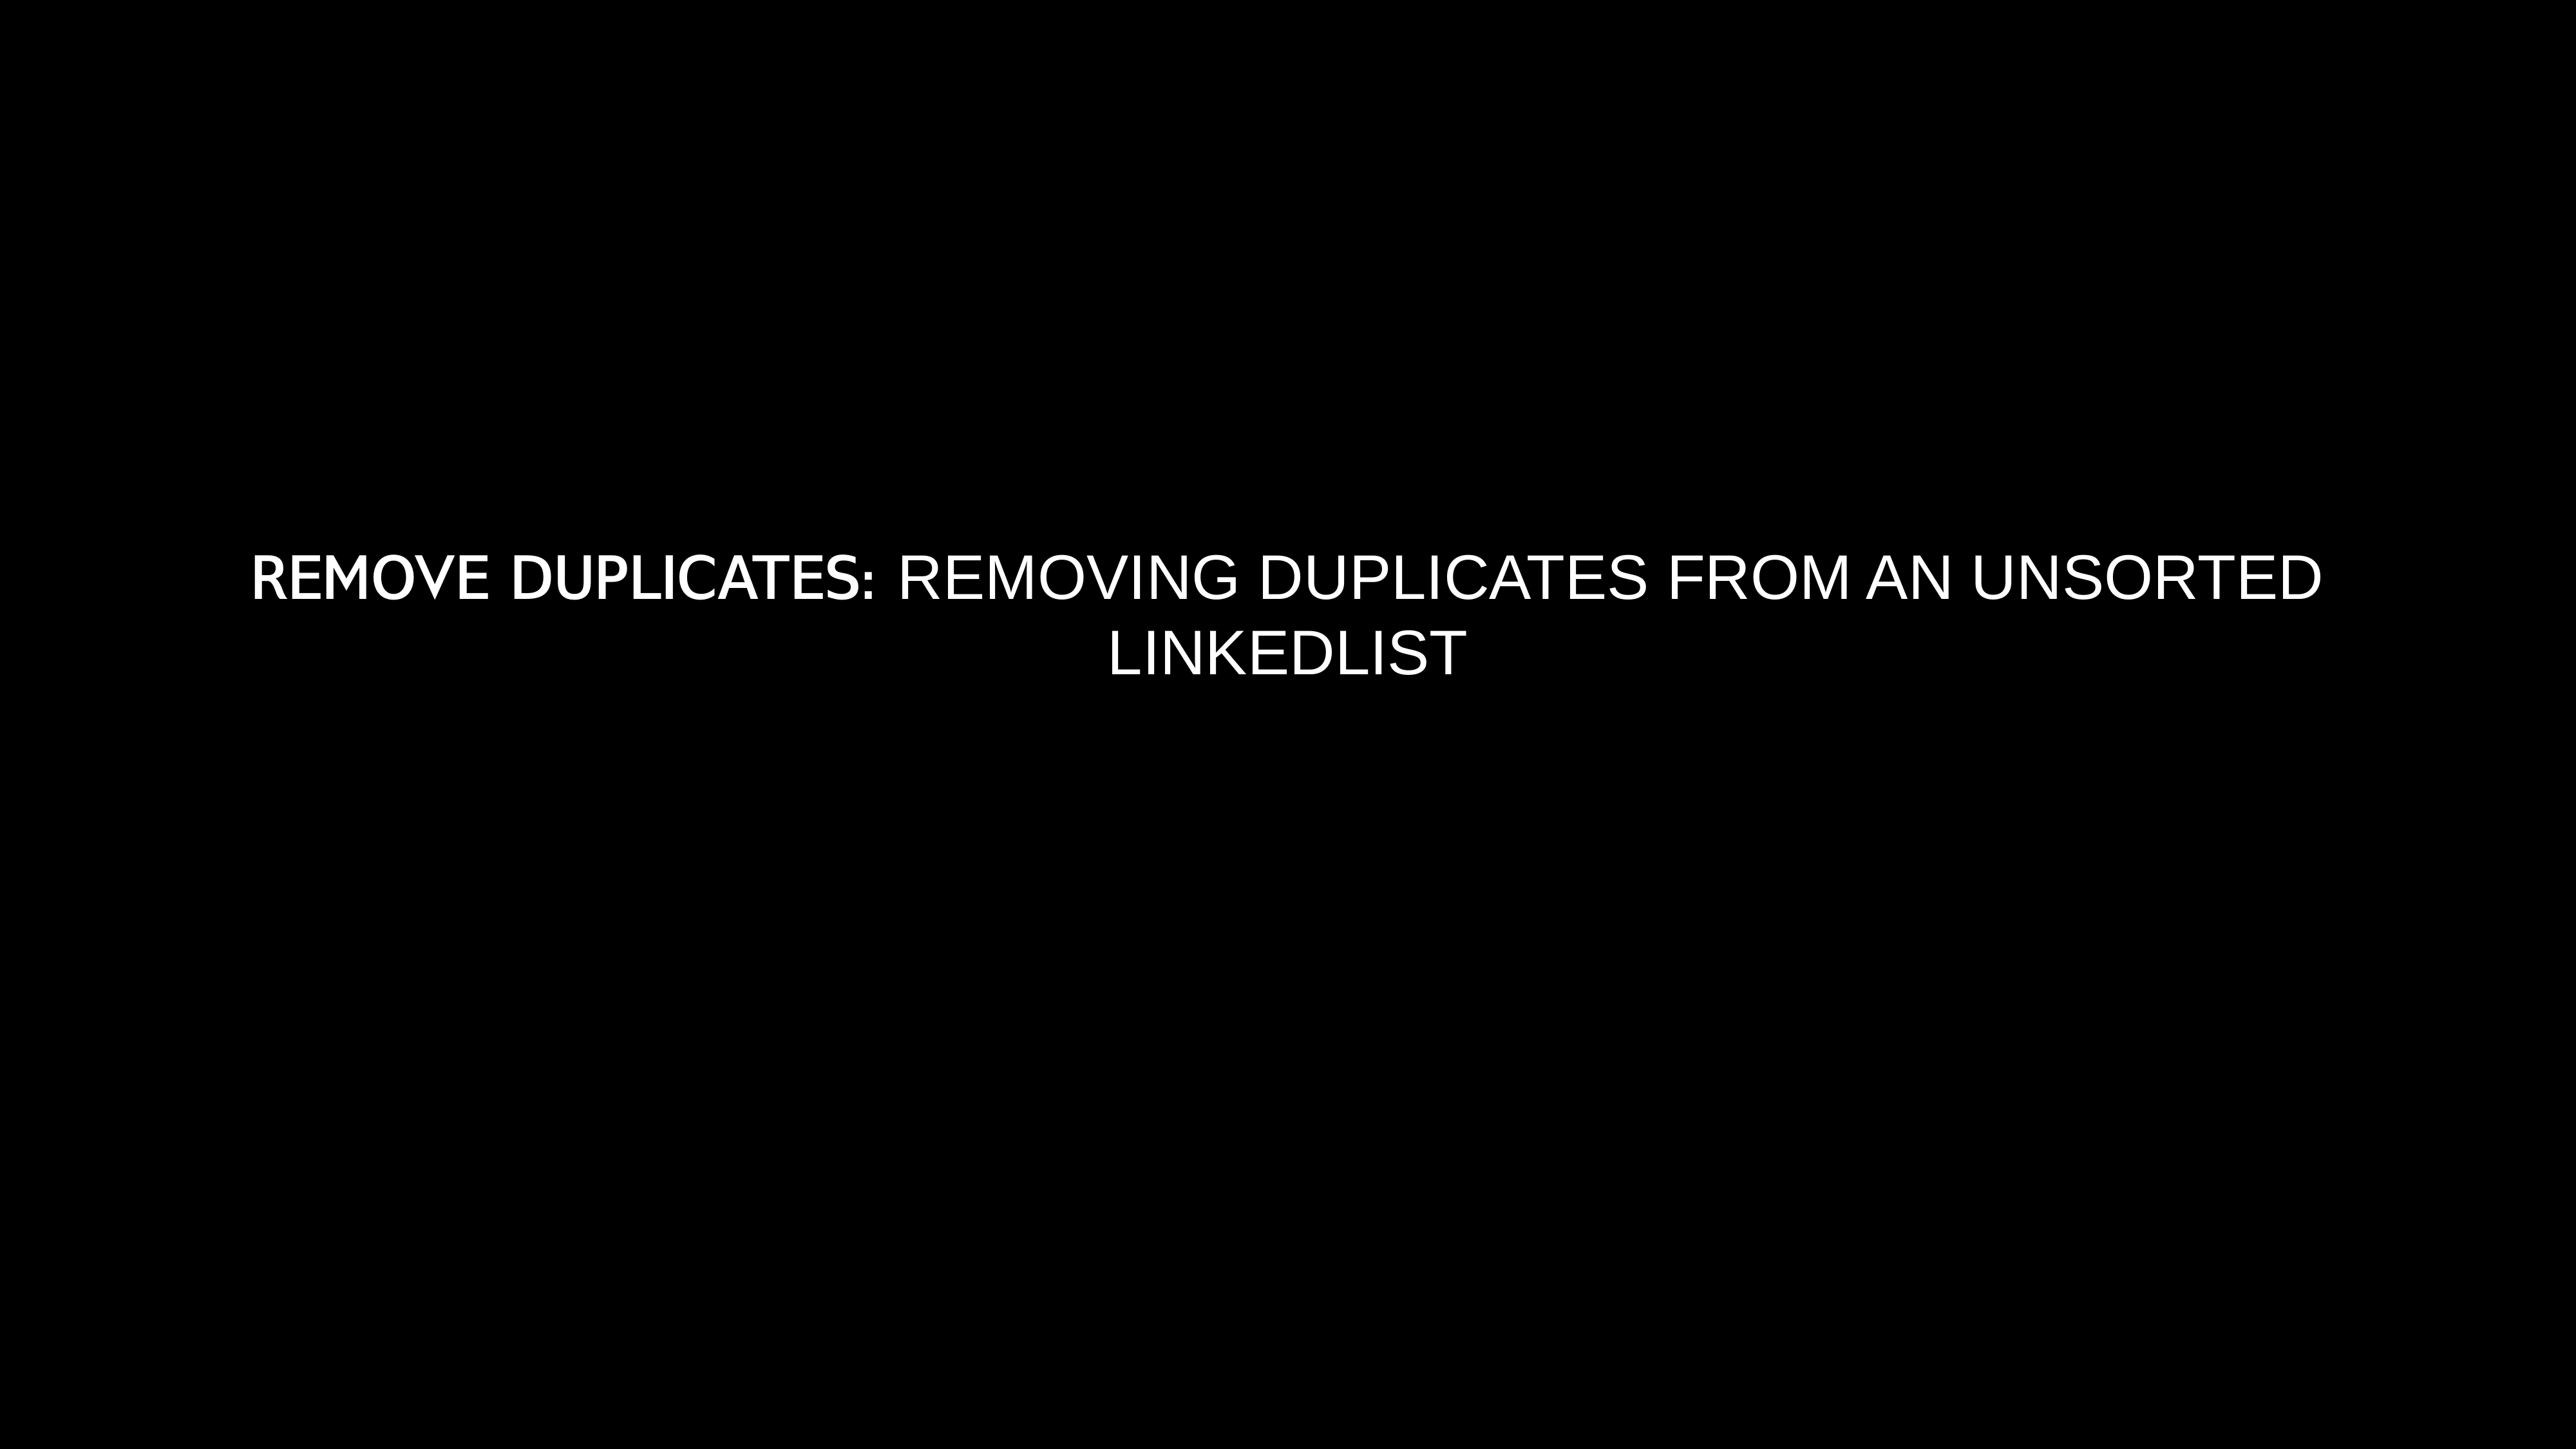

# Remove Duplicates: Removing duplicates from an unsorted linkedlist